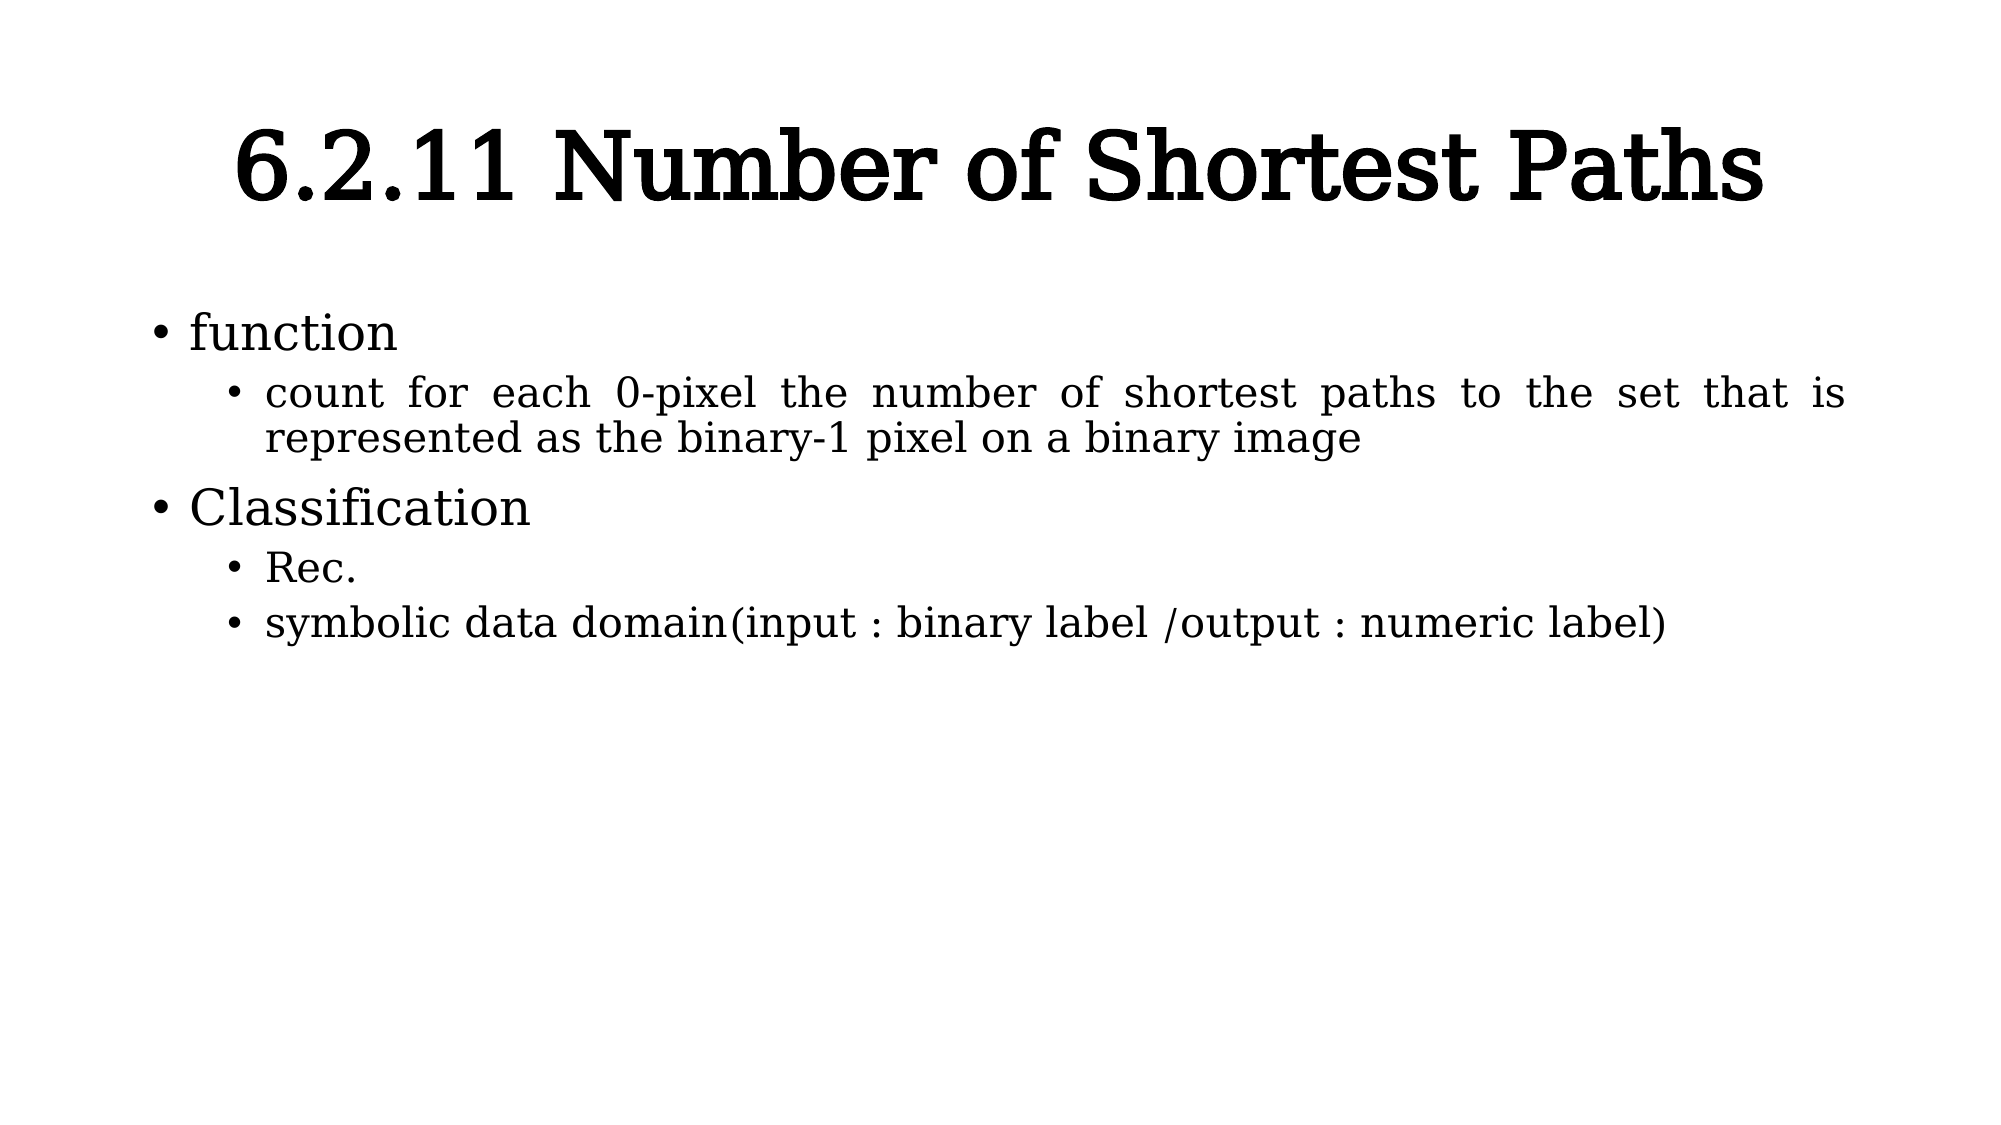

# 6.2.11 Number of Shortest Paths
function
count for each 0-pixel the number of shortest paths to the set that is represented as the binary-1 pixel on a binary image
Classification
Rec.
symbolic data domain(input : binary label /output : numeric label)